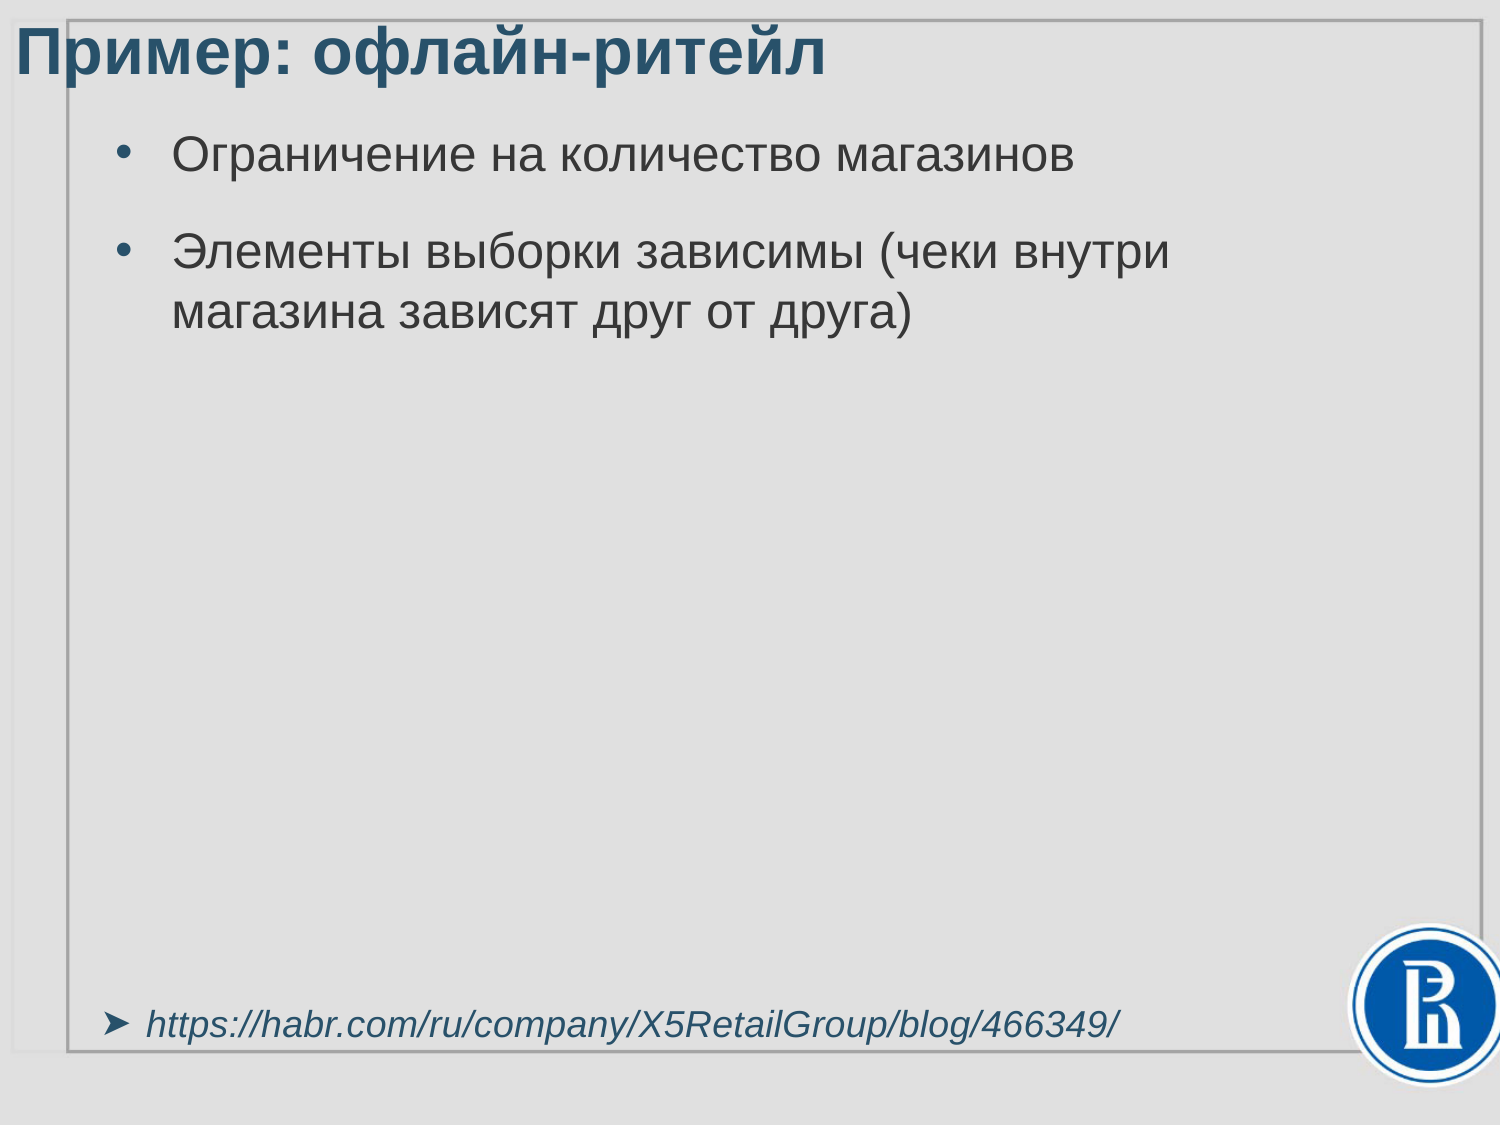

# Пример: офлайн-ритейл
Ограничение на количество магазинов
Элементы выборки зависимы (чеки внутри магазина зависят друг от друга)
https://habr.com/ru/company/X5RetailGroup/blog/466349/